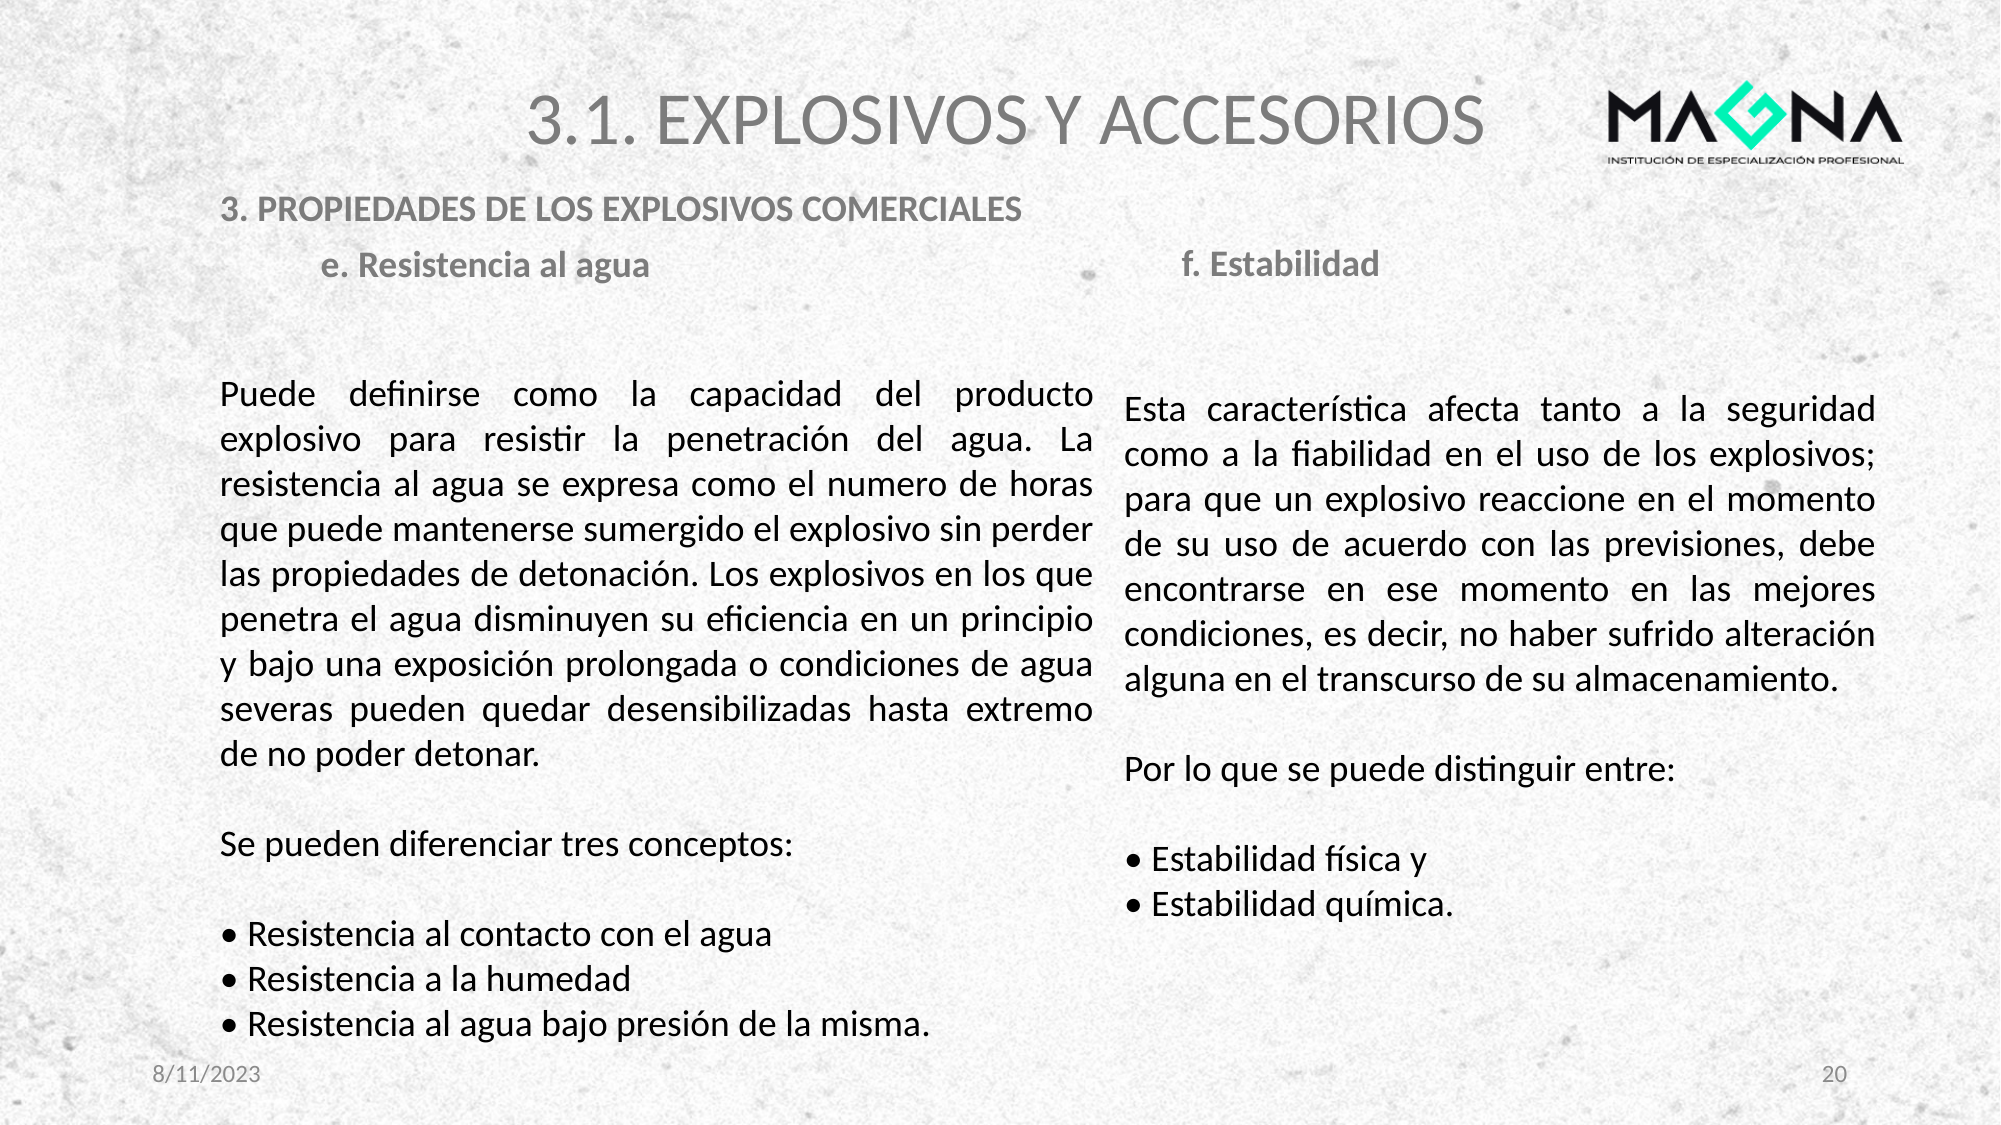

# 3.1. EXPLOSIVOS Y ACCESORIOS
3. PROPIEDADES DE LOS EXPLOSIVOS COMERCIALES
	f. Estabilidad
	e. Resistencia al agua
Puede definirse como la capacidad del producto explosivo para resistir la penetración del agua. La resistencia al agua se expresa como el numero de horas que puede mantenerse sumergido el explosivo sin perder las propiedades de detonación. Los explosivos en los que penetra el agua disminuyen su eficiencia en un principio y bajo una exposición prolongada o condiciones de agua severas pueden quedar desensibilizadas hasta extremo de no poder detonar.

Se pueden diferenciar tres conceptos:

• Resistencia al contacto con el agua
• Resistencia a la humedad
• Resistencia al agua bajo presión de la misma.
Esta característica afecta tanto a la seguridad como a la fiabilidad en el uso de los explosivos; para que un explosivo reaccione en el momento de su uso de acuerdo con las previsiones, debe encontrarse en ese momento en las mejores condiciones, es decir, no haber sufrido alteración alguna en el transcurso de su almacenamiento.

Por lo que se puede distinguir entre:

• Estabilidad física y
• Estabilidad química.
8/11/2023
20